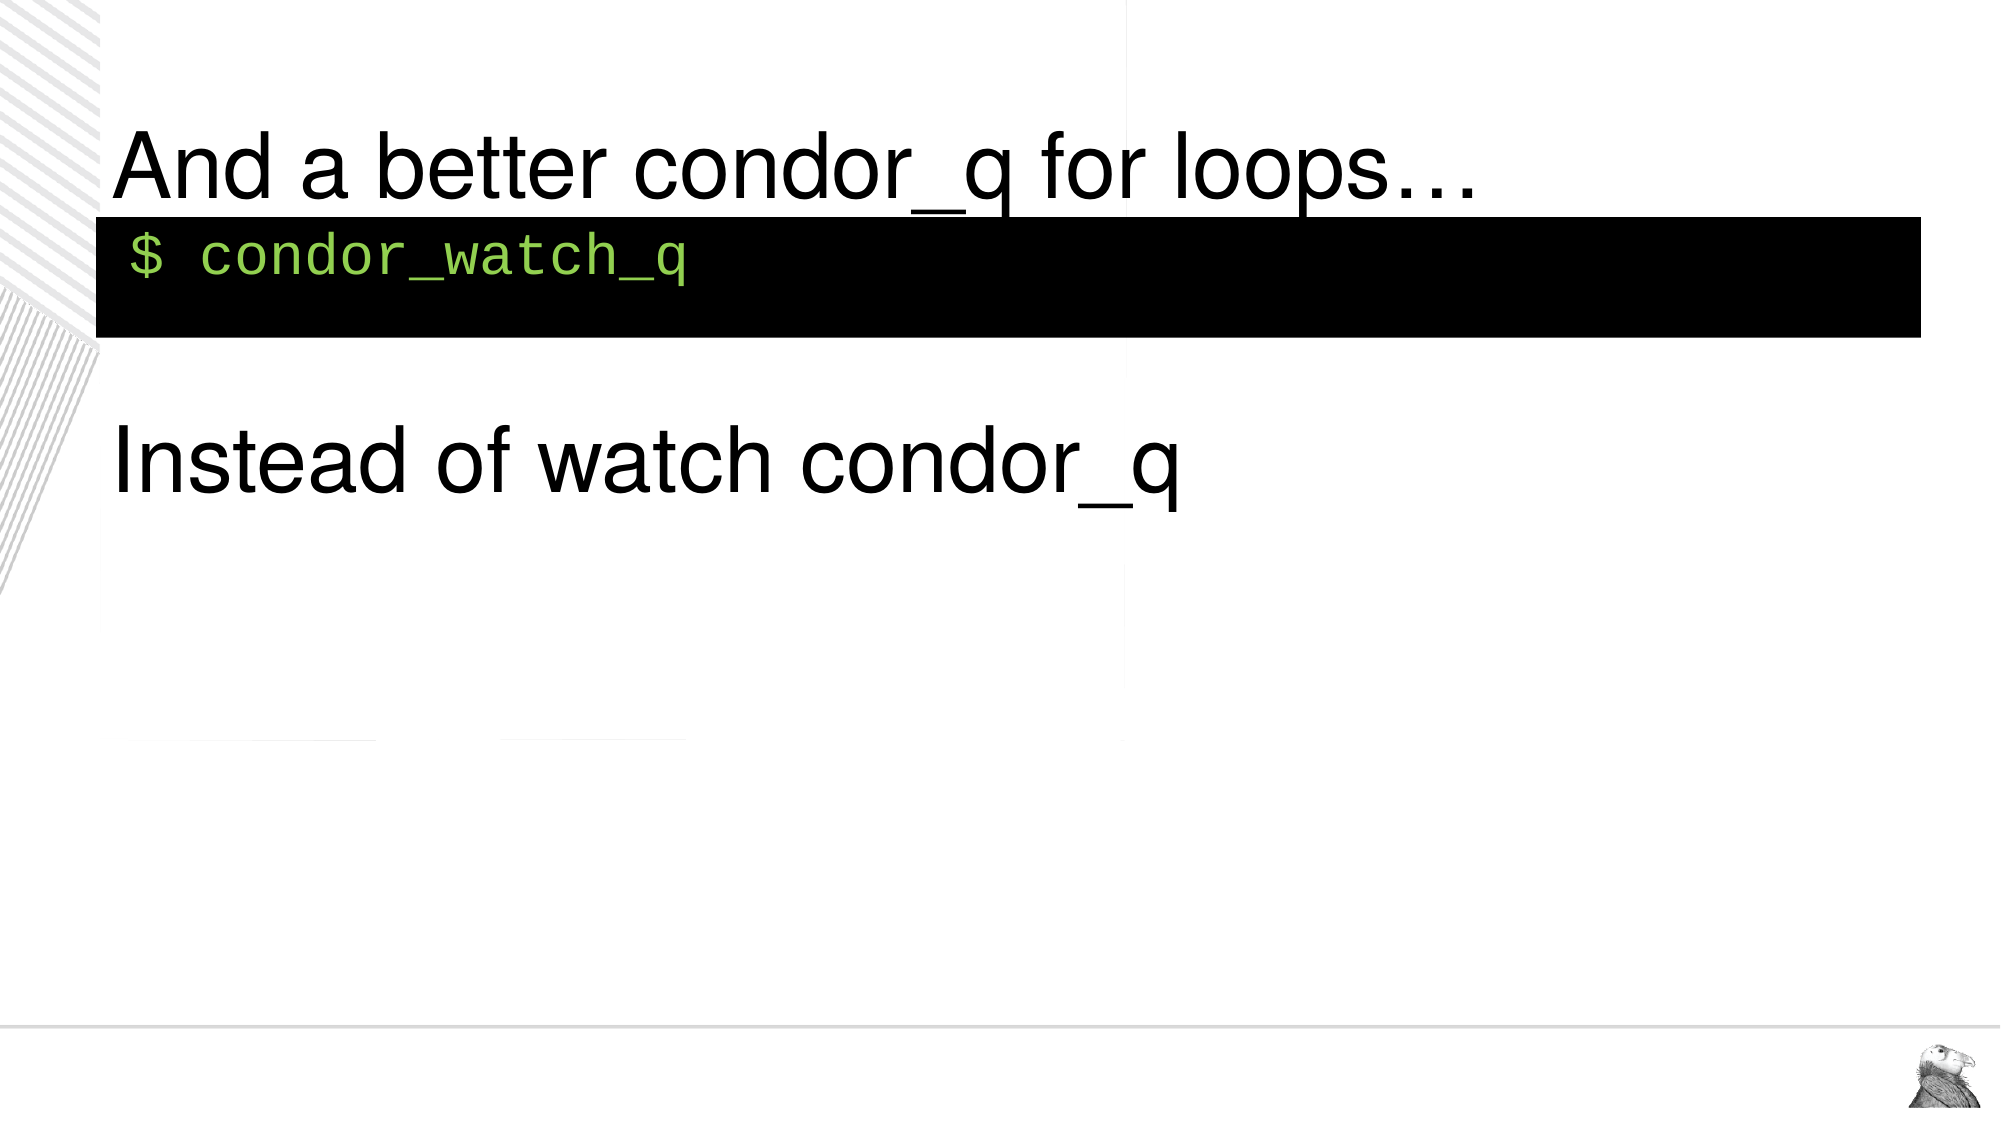

# And a better condor_q for loops…
$ condor_watch_q
Instead of watch condor_q